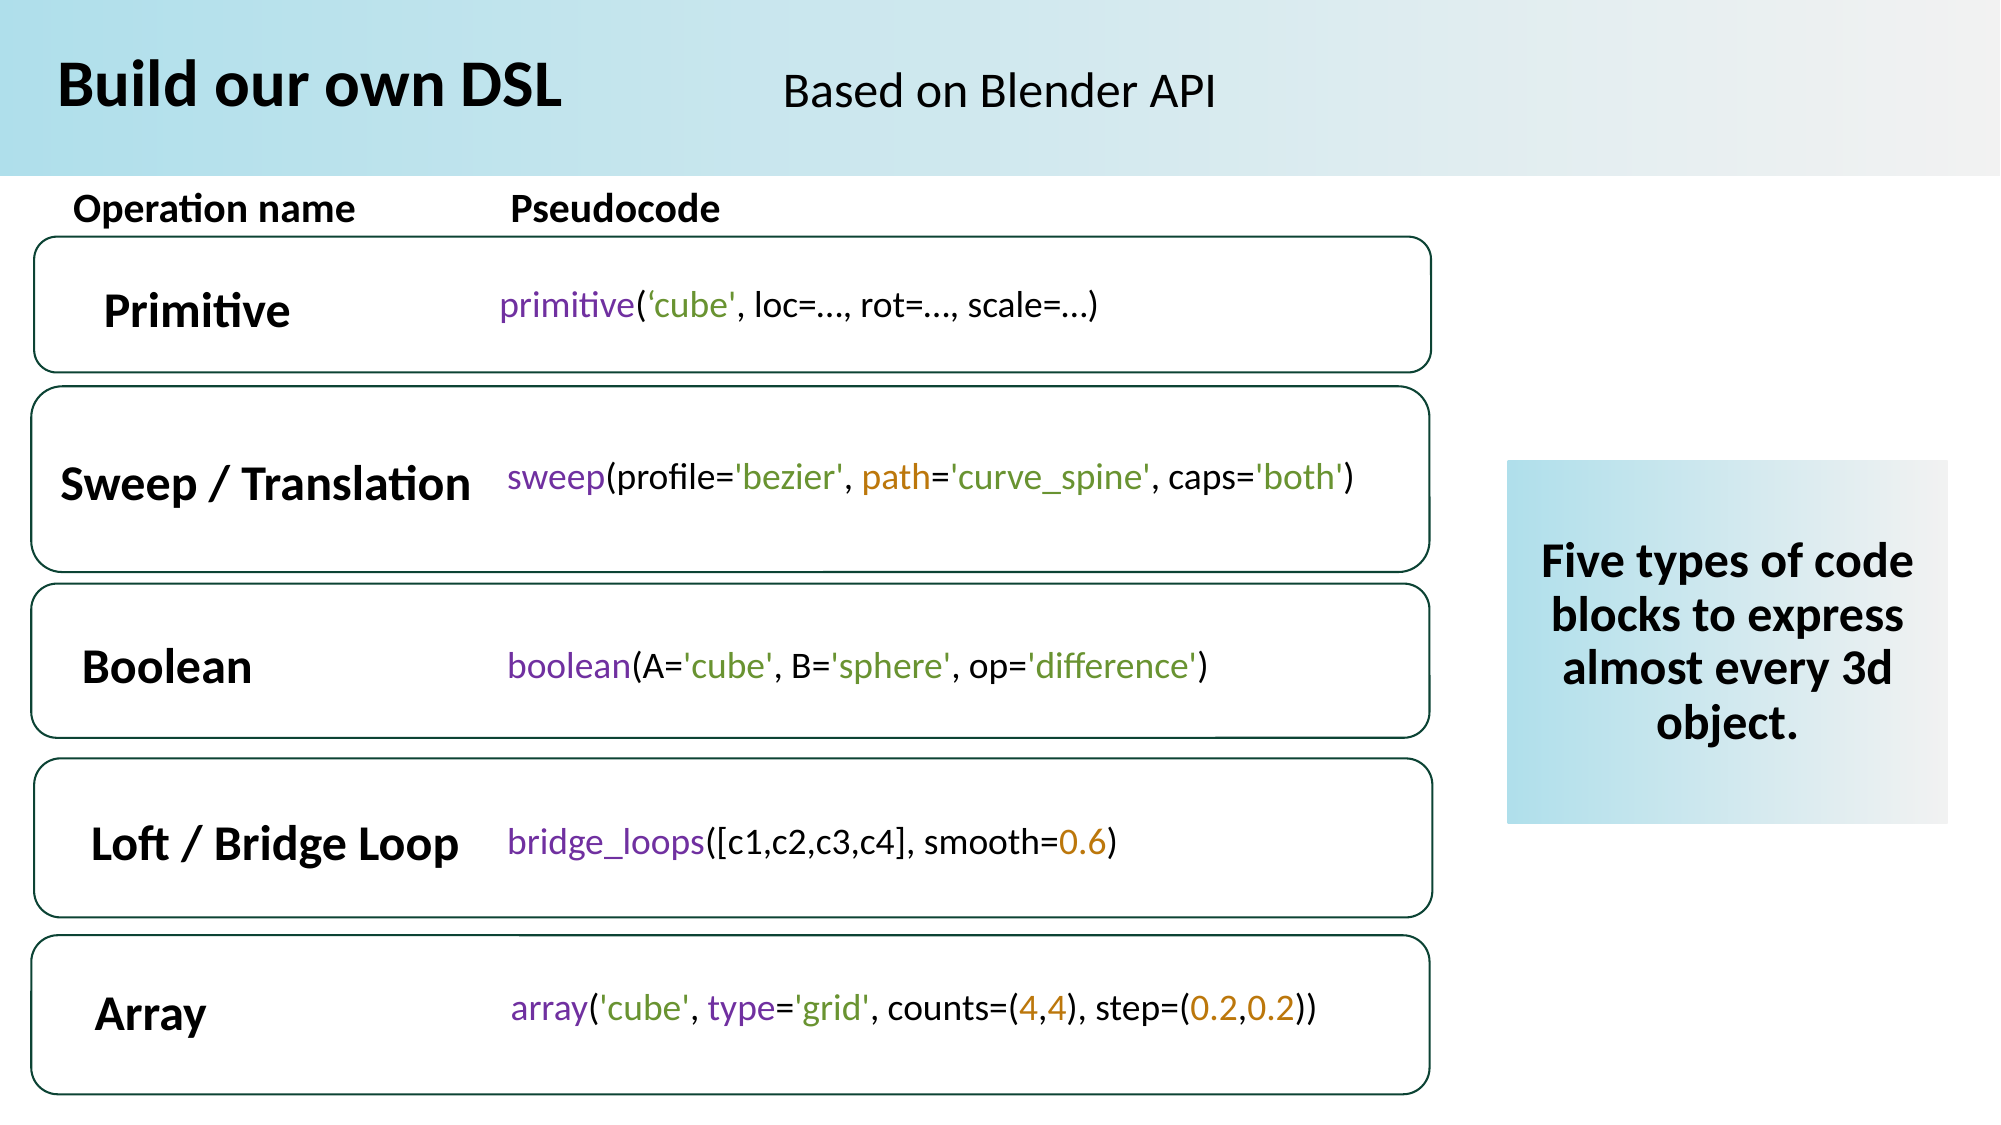

# Build our own DSL
Based on Blender API
Pseudocode
Operation name

primitive(‘cube', loc=…, rot=…, scale=…)
Primitive

sweep(profile='bezier', path='curve_spine', caps='both')
Sweep / Translation
Five types of code blocks to express almost every 3d object.

Boolean
boolean(A='cube', B='sphere', op='difference')

Loft / Bridge Loop
bridge_loops([c1,c2,c3,c4], smooth=0.6)

array('cube', type='grid', counts=(4,4), step=(0.2,0.2))
Array